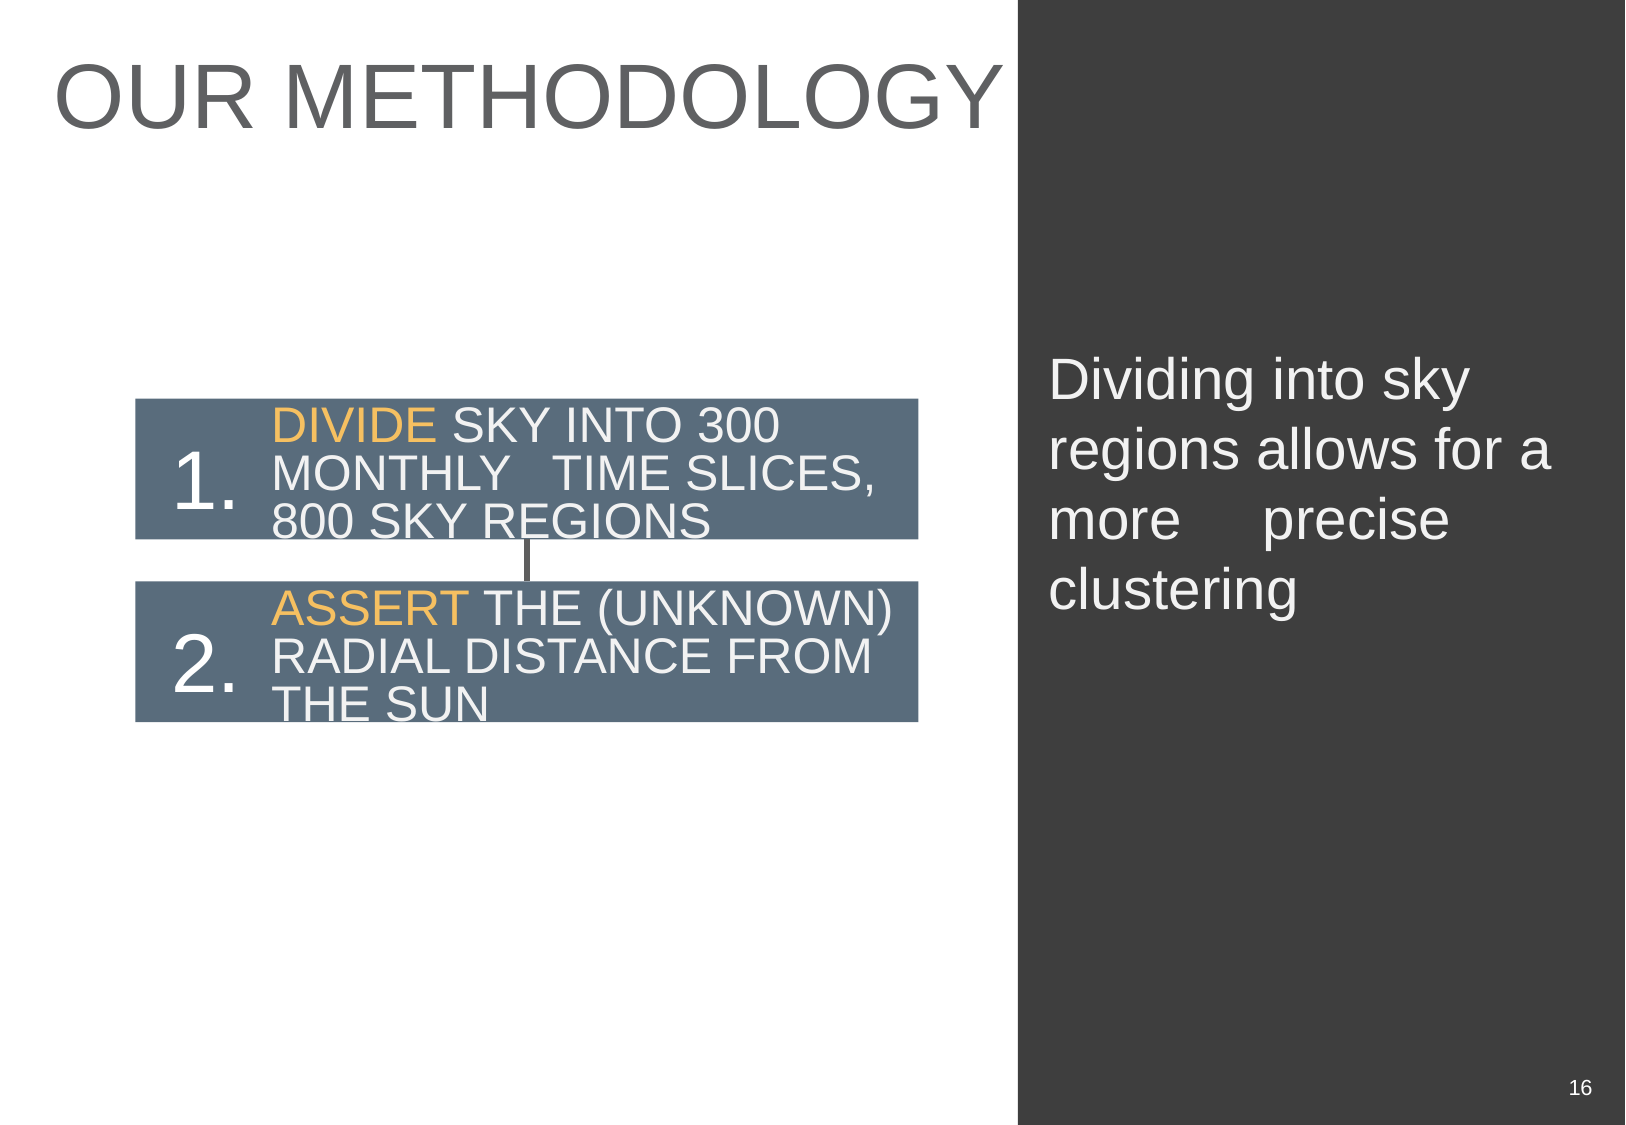

OUR METHODOLOGY
Dividing into sky regions allows for a more     precise clustering

DIVIDE SKY INTO 300 MONTHLY   TIME SLICES, 800 SKY REGIONS
1.

ASSERT THE (UNKNOWN)
RADIAL DISTANCE FROM THE SUN
2.
16